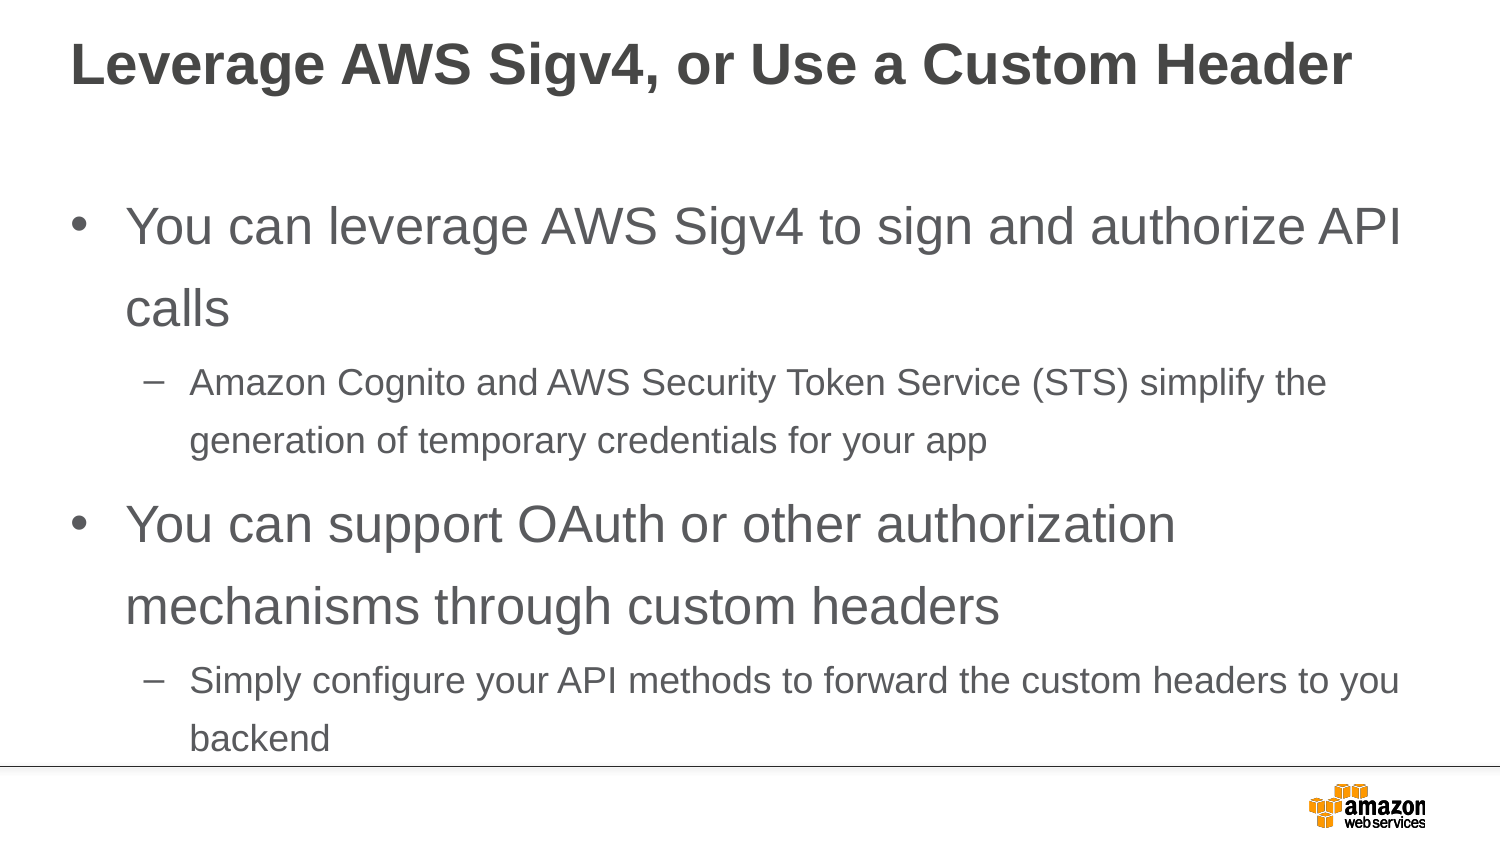

# Leverage AWS Sigv4, or Use a Custom Header
You can leverage AWS Sigv4 to sign and authorize API calls
Amazon Cognito and AWS Security Token Service (STS) simplify the generation of temporary credentials for your app
You can support OAuth or other authorization mechanisms through custom headers
Simply configure your API methods to forward the custom headers to you backend